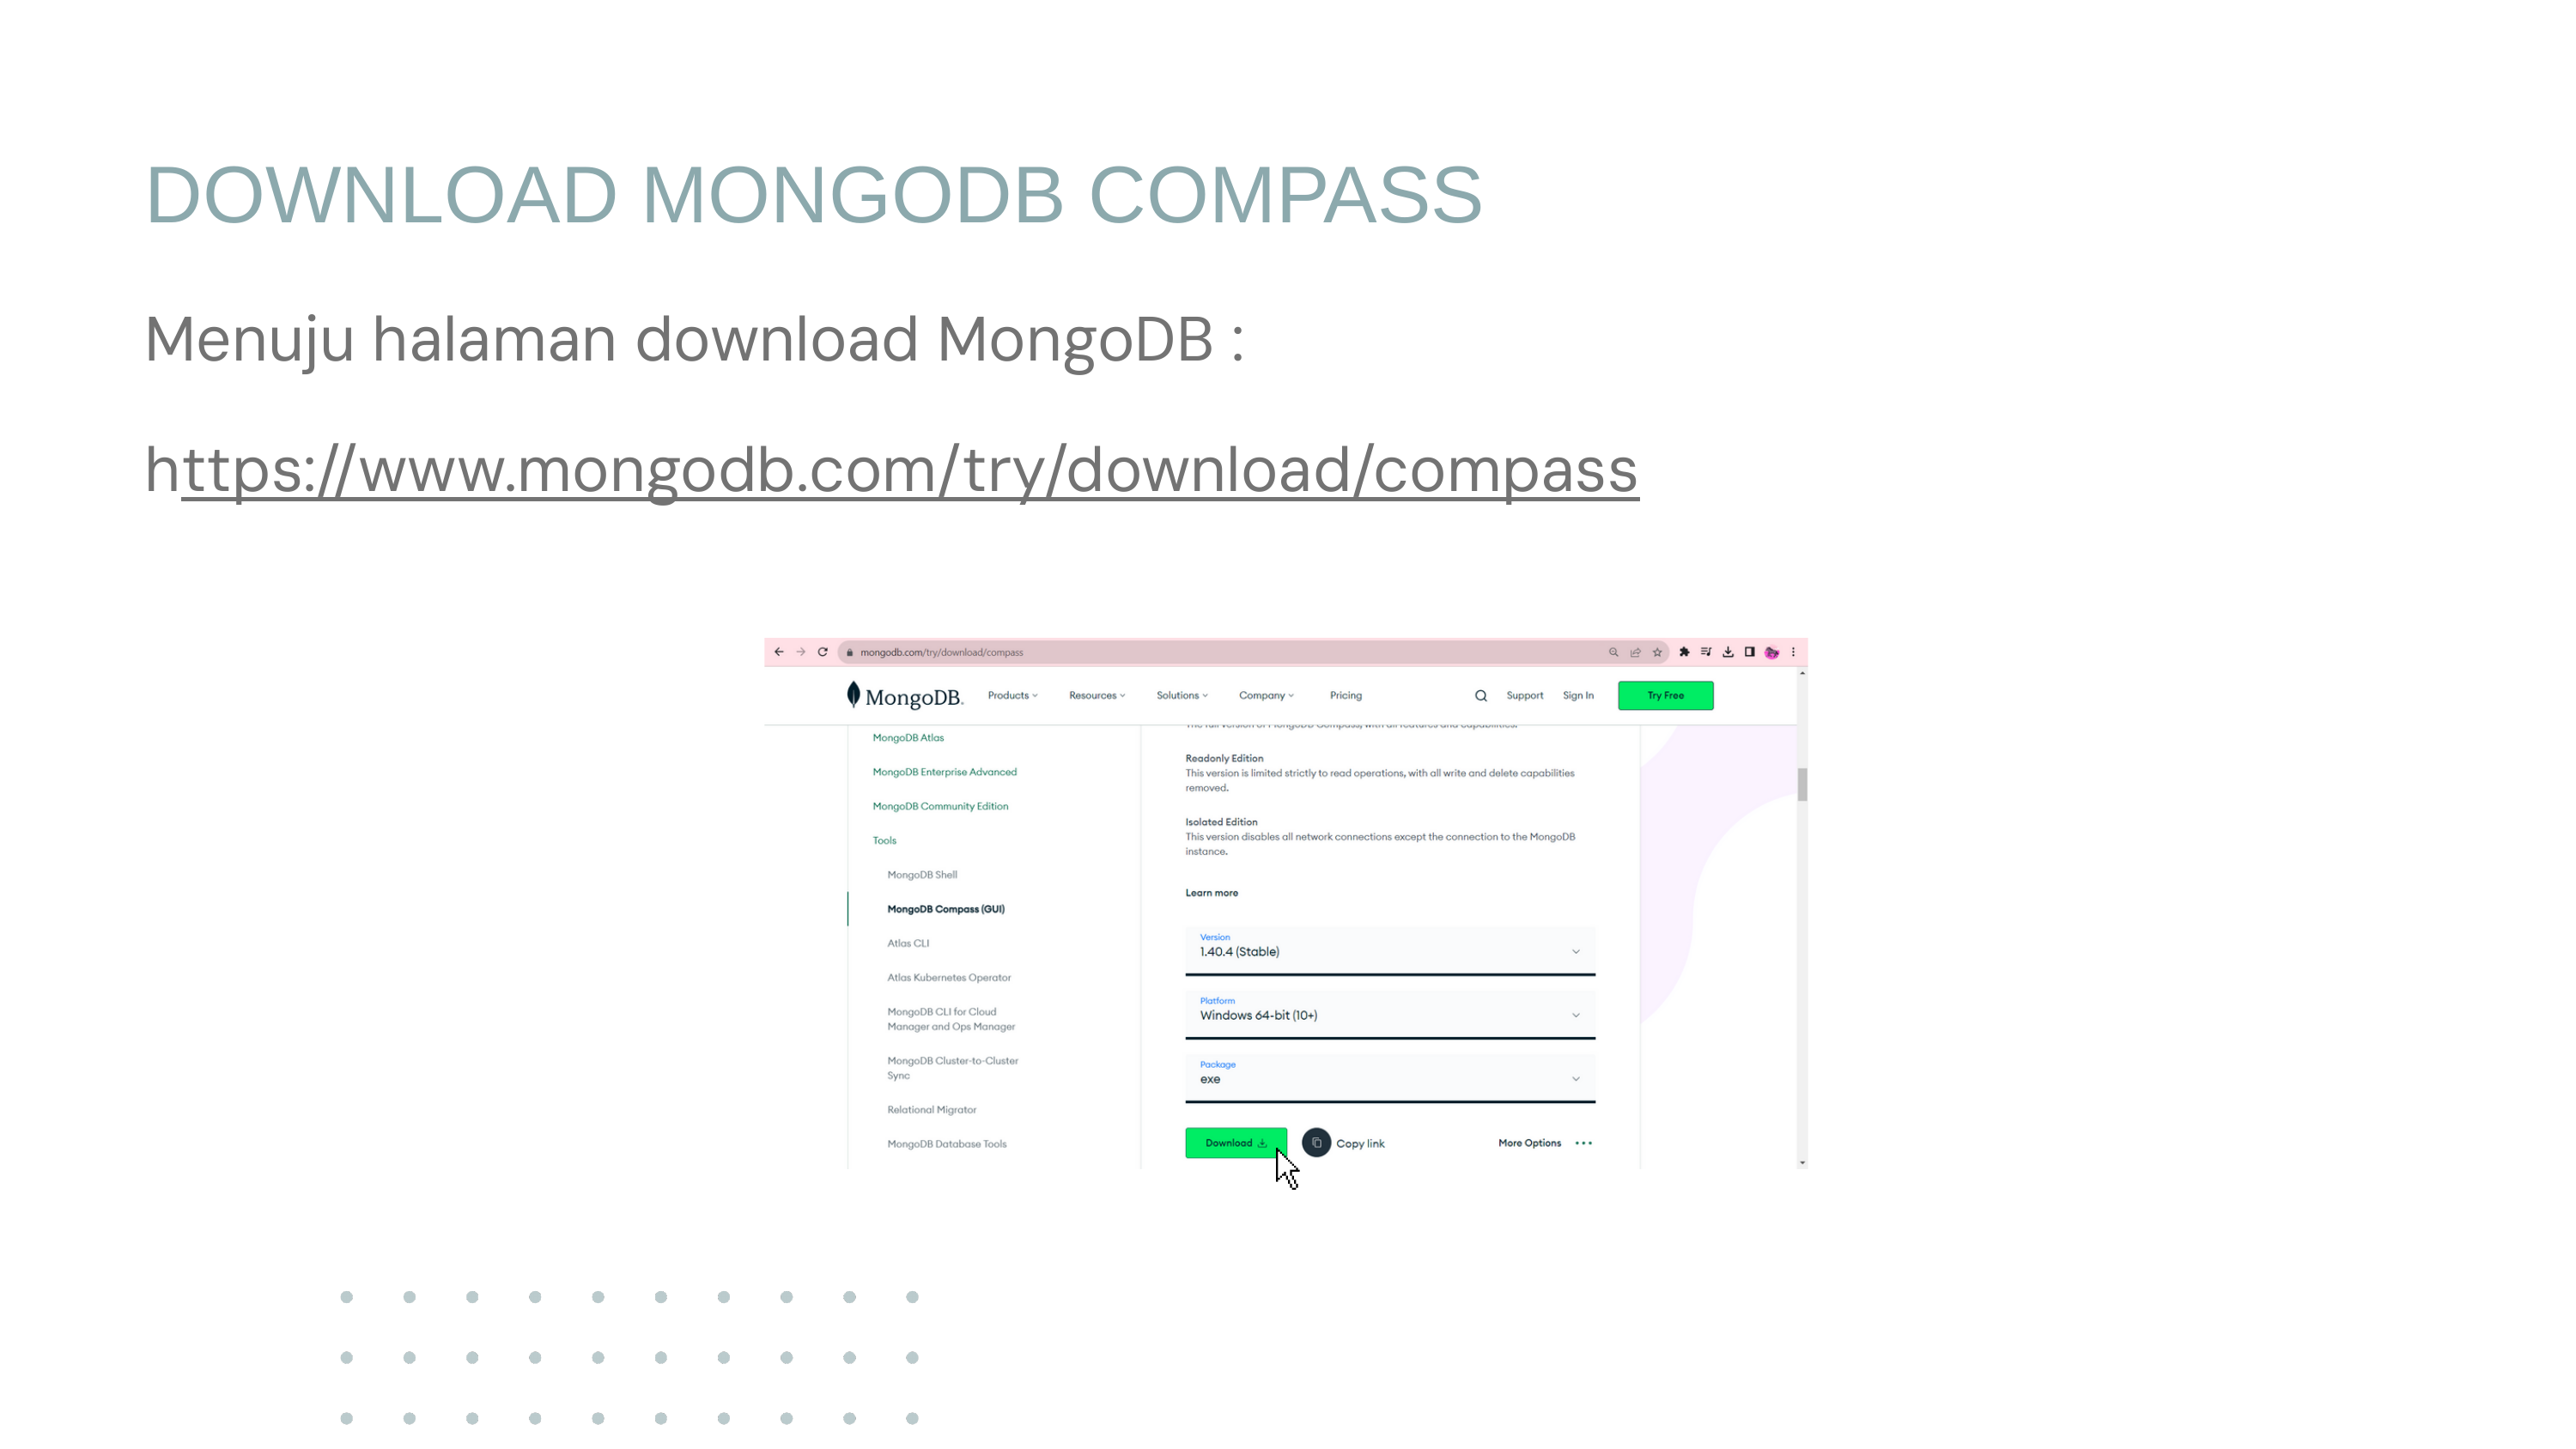

DOWNLOAD MONGODB COMPASS
Menuju halaman download MongoDB :

https://www.mongodb.com/try/download/compass